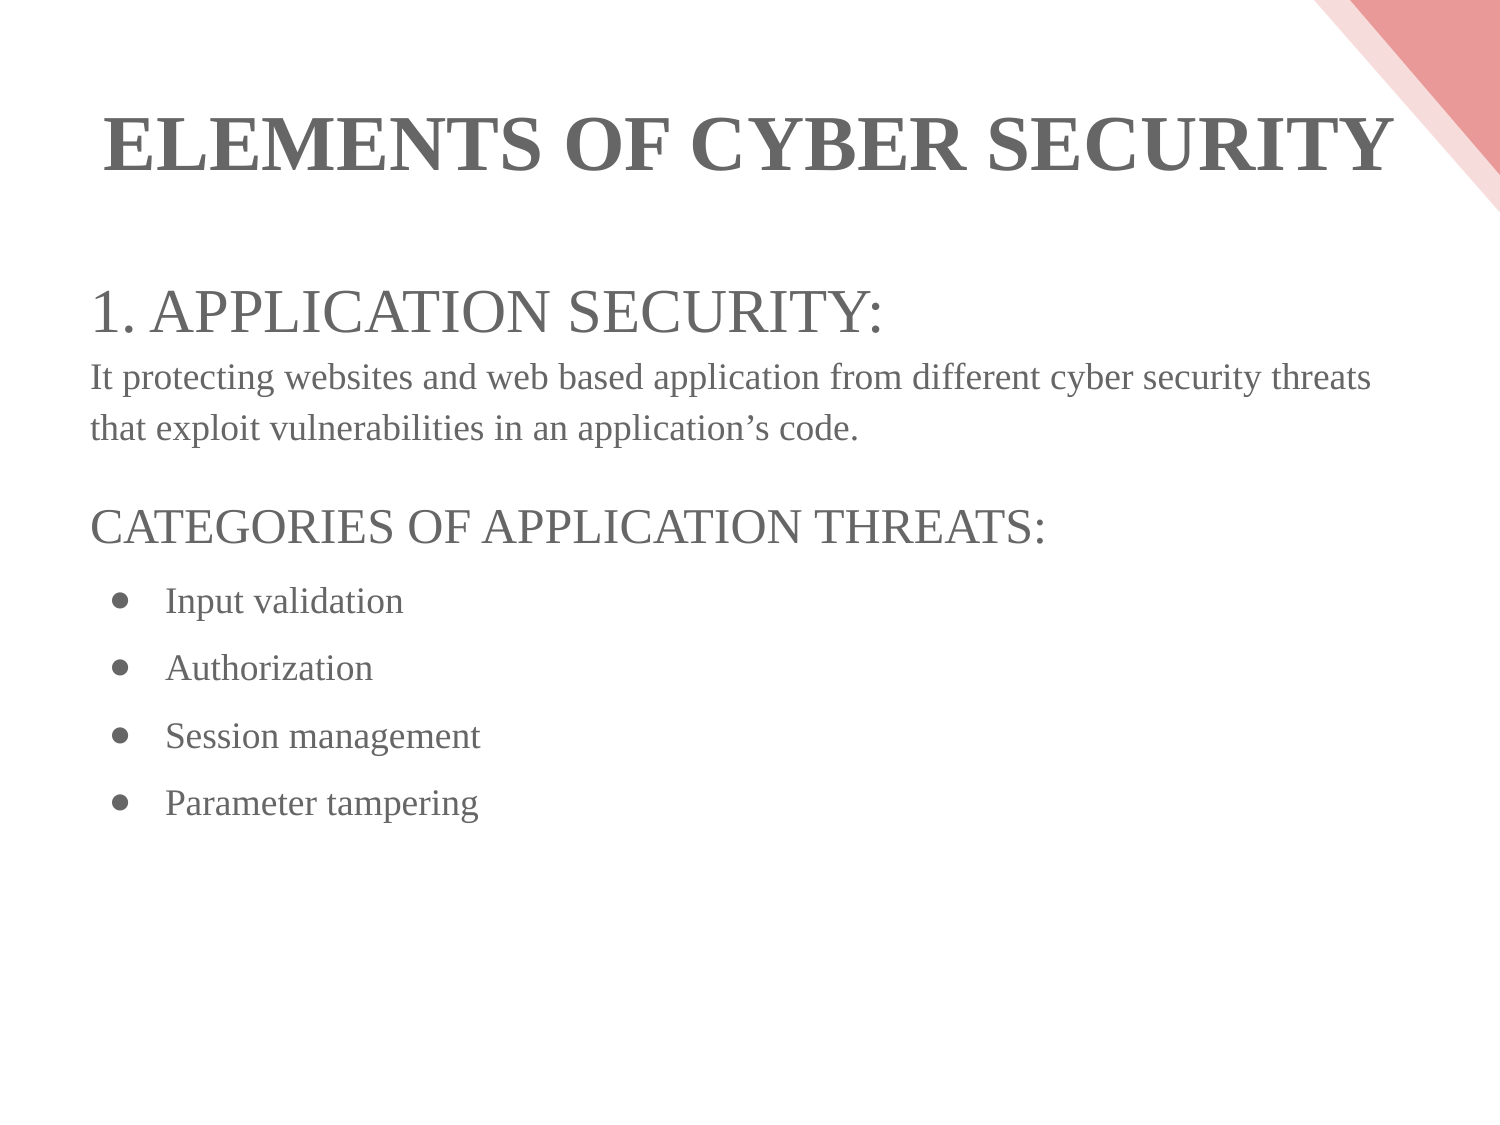

# ELEMENTS OF CYBER SECURITY
1. APPLICATION SECURITY:
It protecting websites and web based application from different cyber security threats that exploit vulnerabilities in an application’s code.

CATEGORIES OF APPLICATION THREATS:
Input validation
Authorization
Session management
Parameter tampering